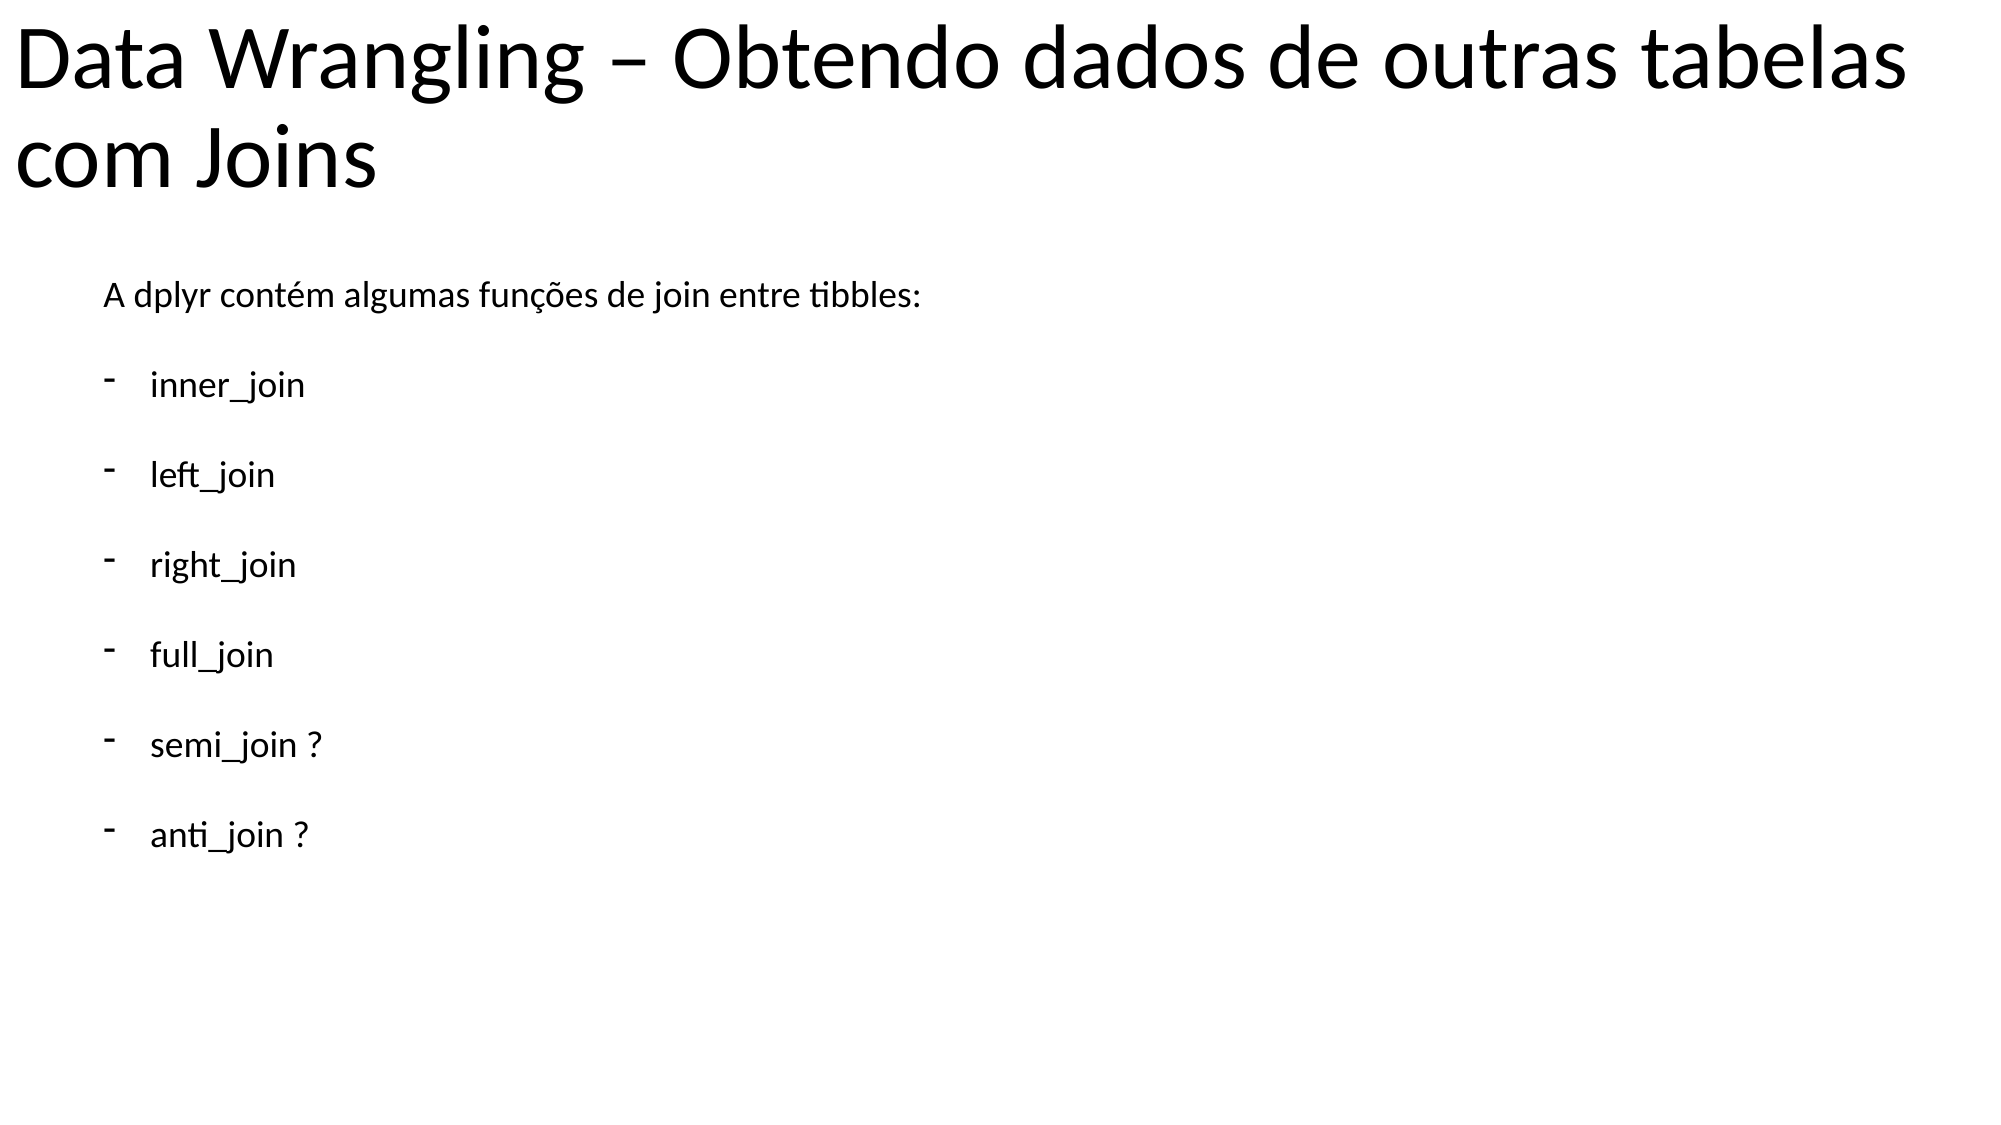

# Data Wrangling – Obtendo dados de outras tabelas com Joins
A dplyr contém algumas funções de join entre tibbles:

inner_join

left_join

right_join

full_join

semi_join ?

anti_join ?